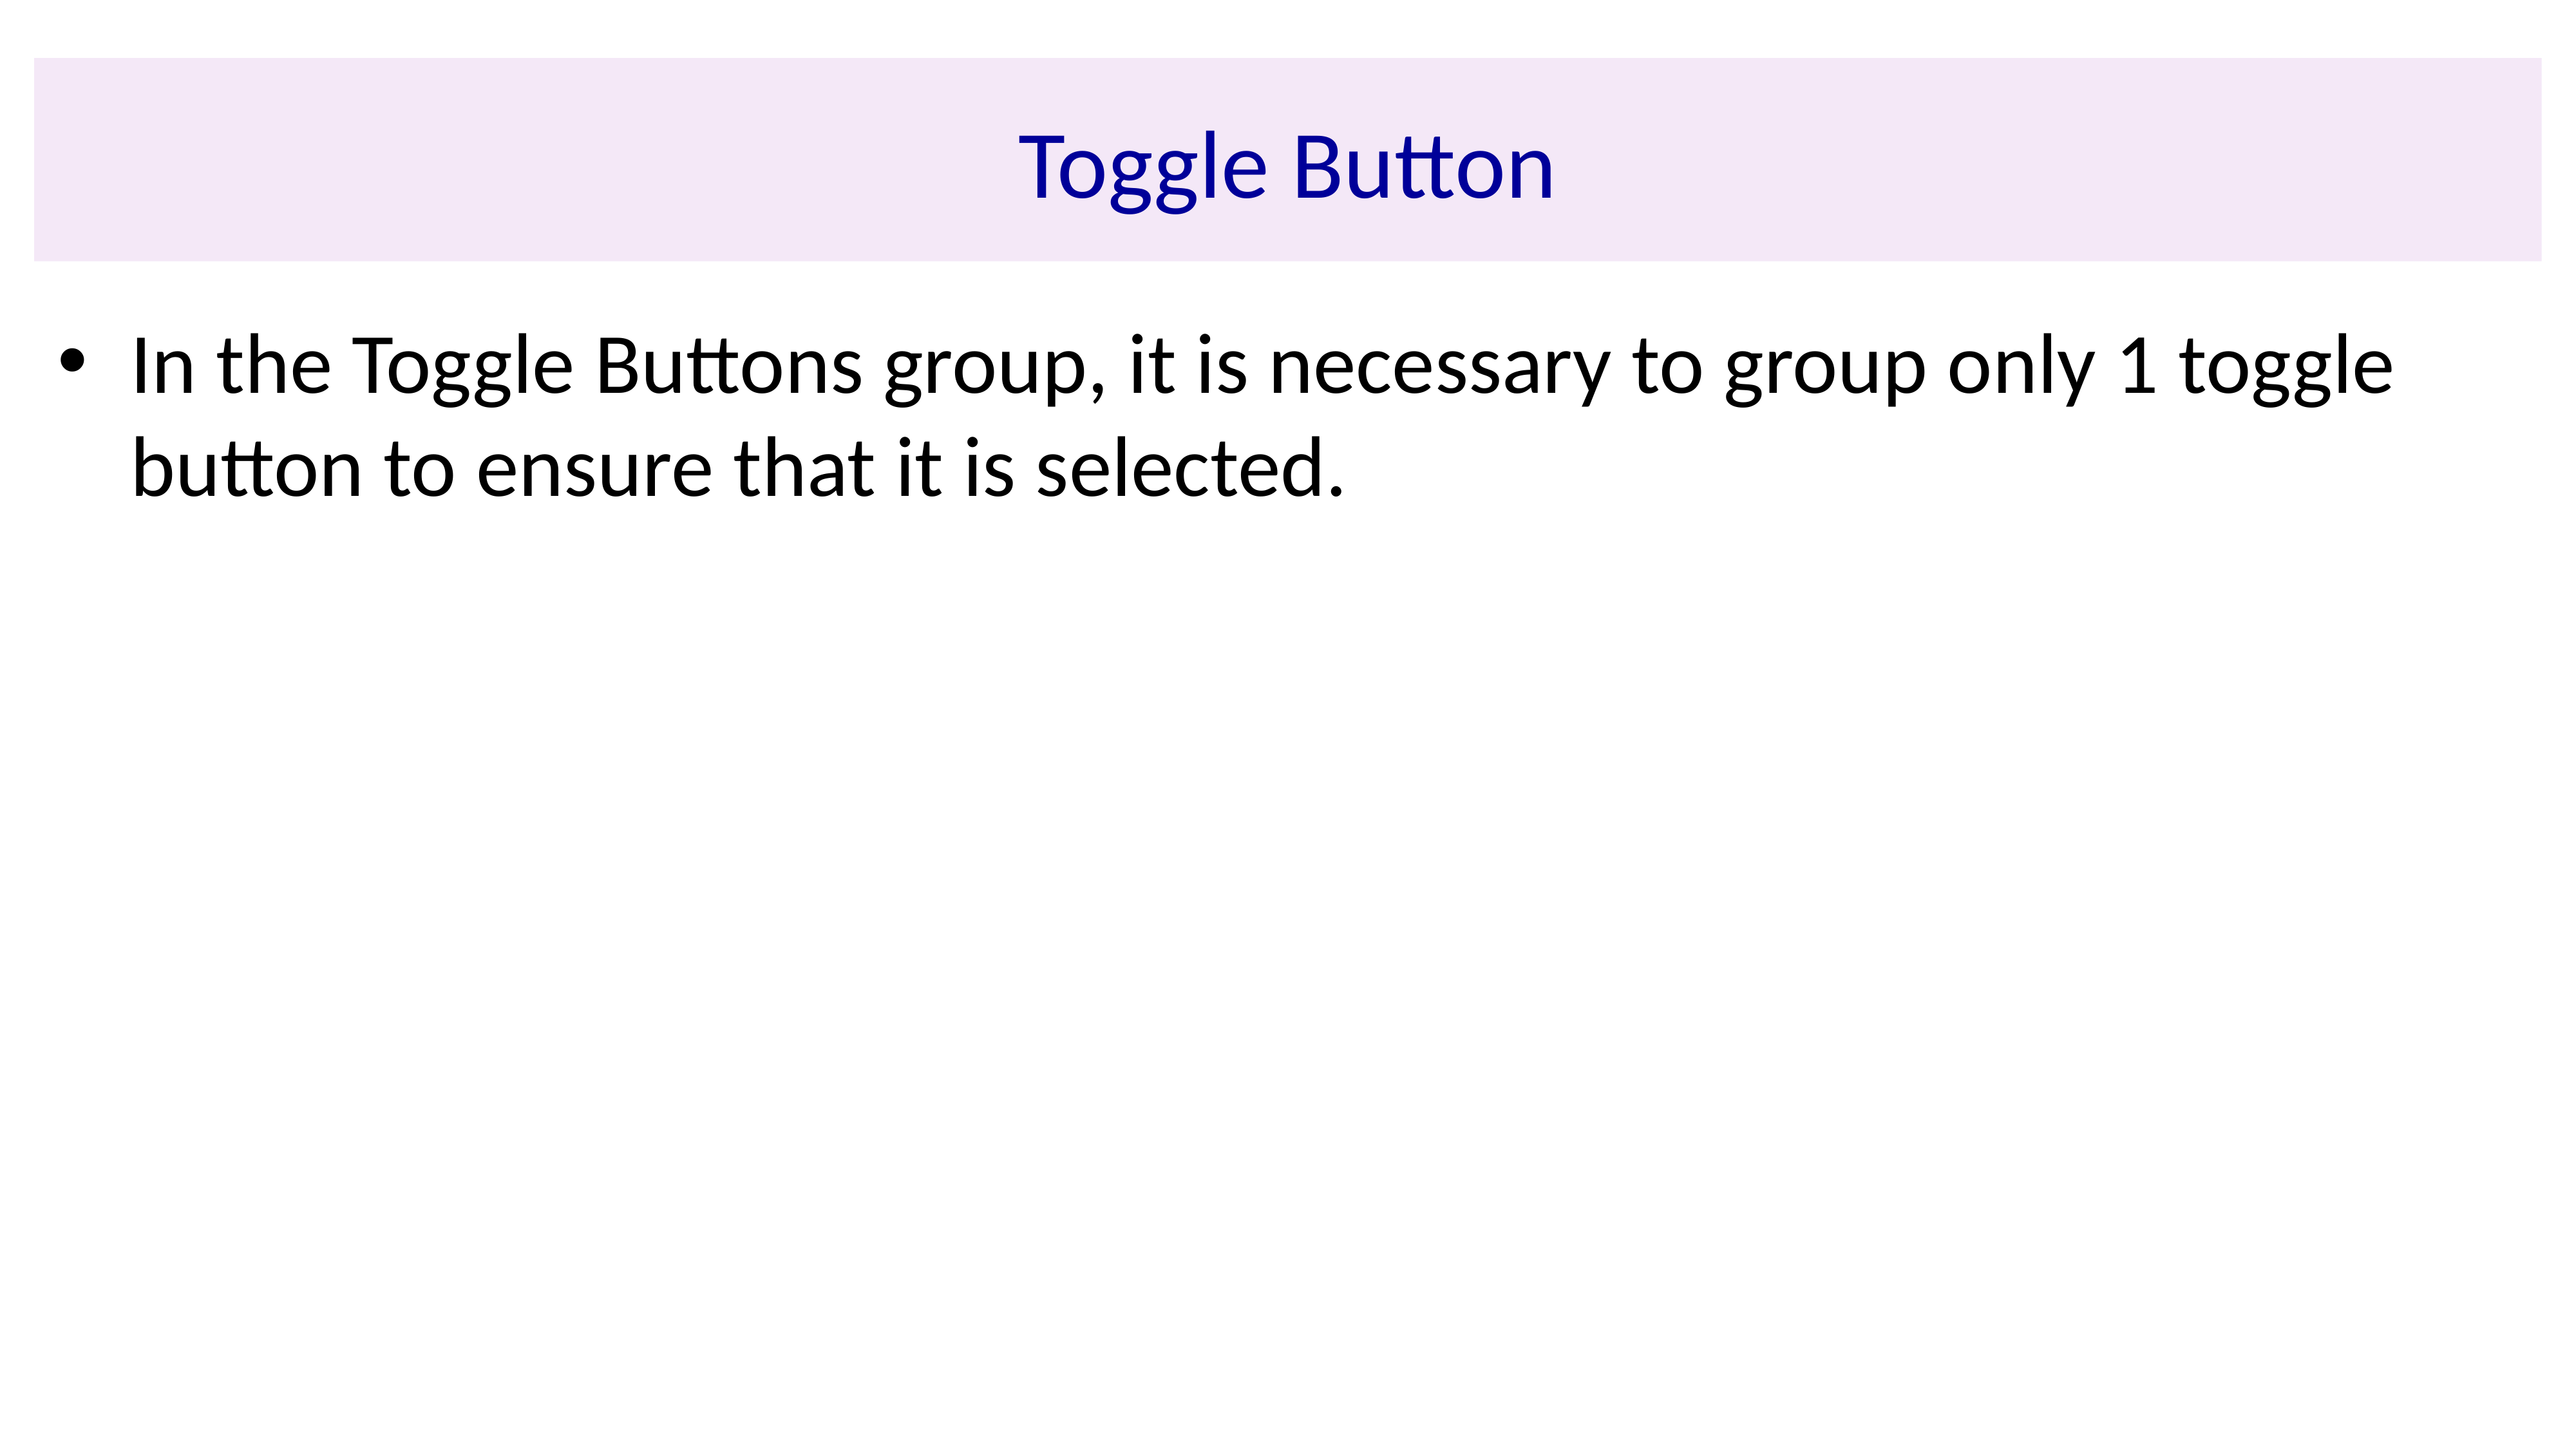

# Toggle Button
In the Toggle Buttons group, it is necessary to group only 1 toggle button to ensure that it is selected.